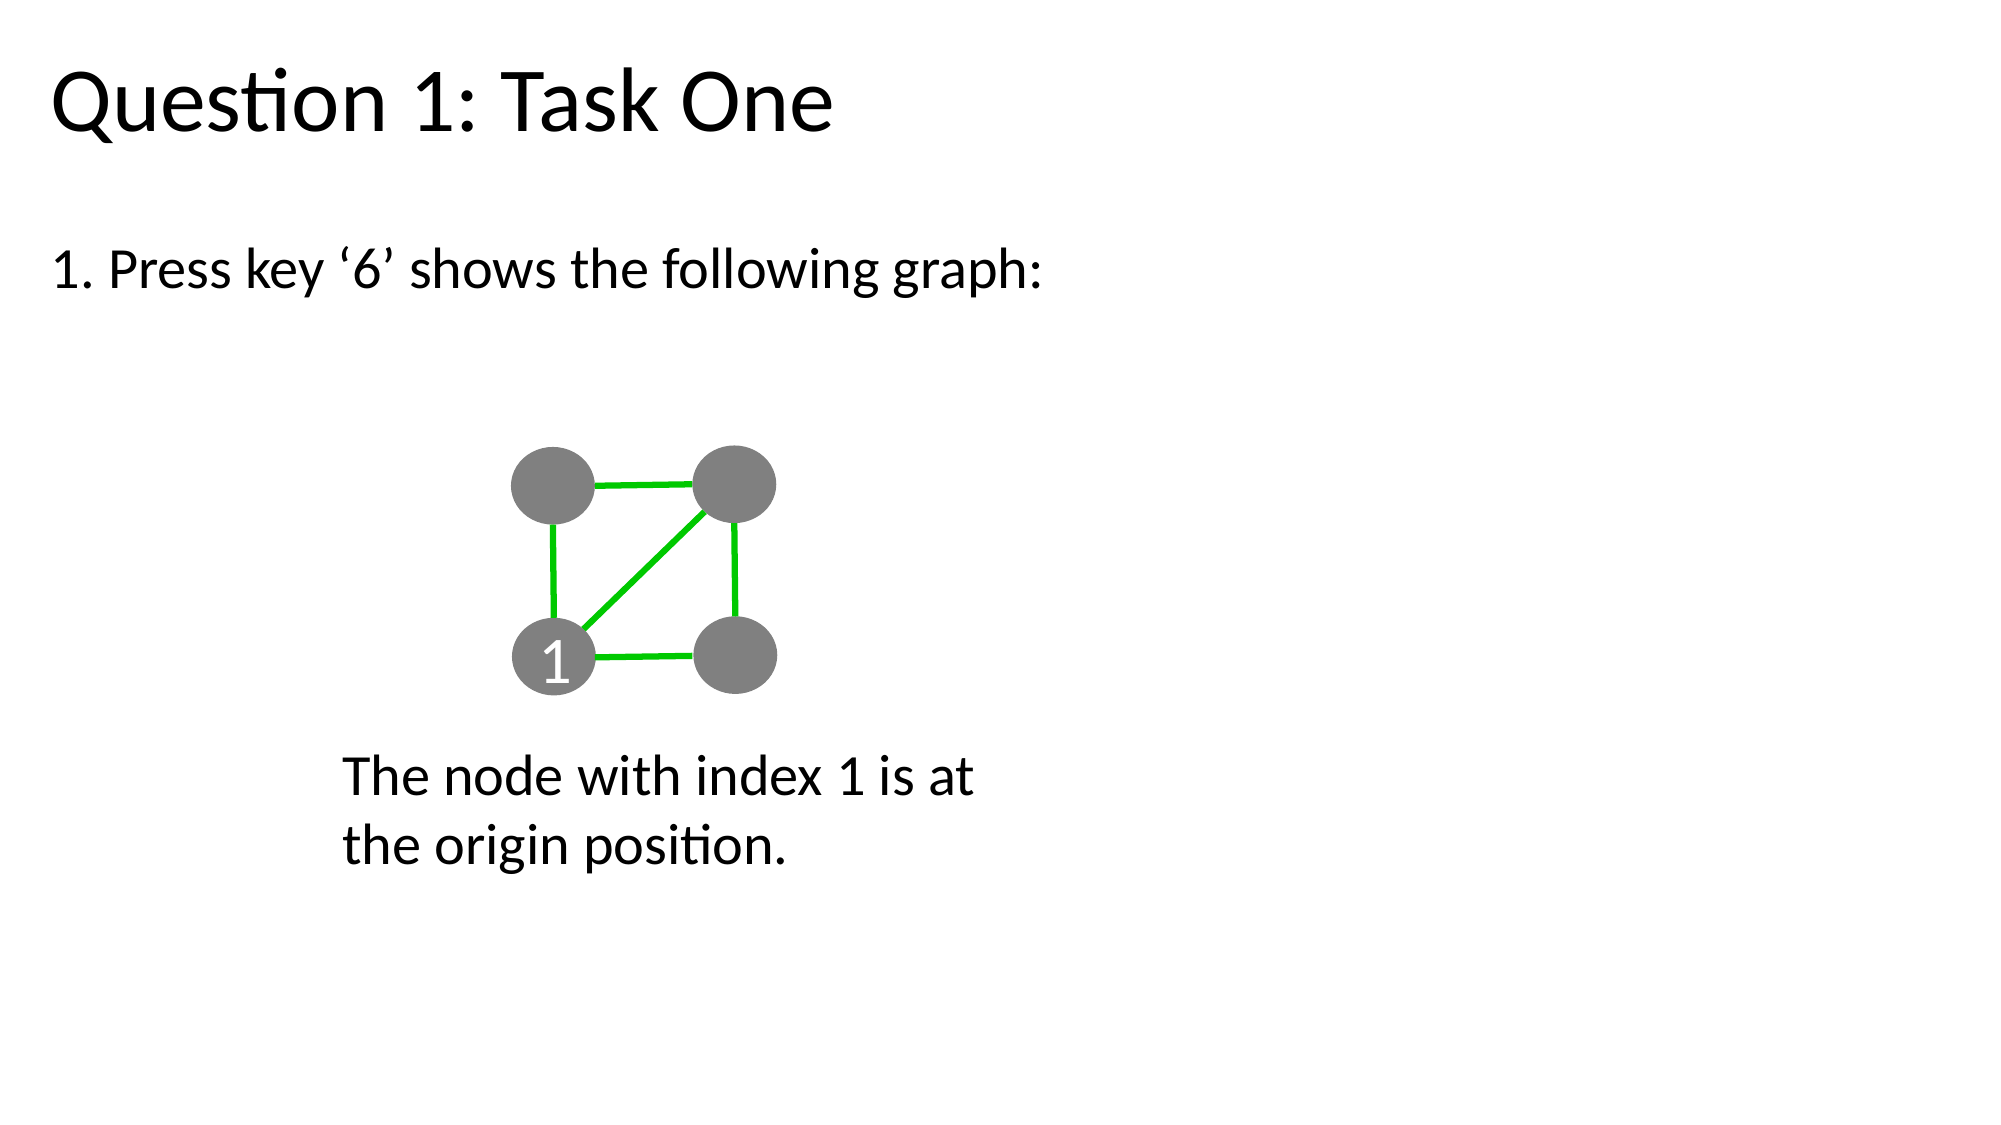

# Question 1: Task One
1. Press key ‘6’ shows the following graph:

1
The node with index 1 is at the origin position.